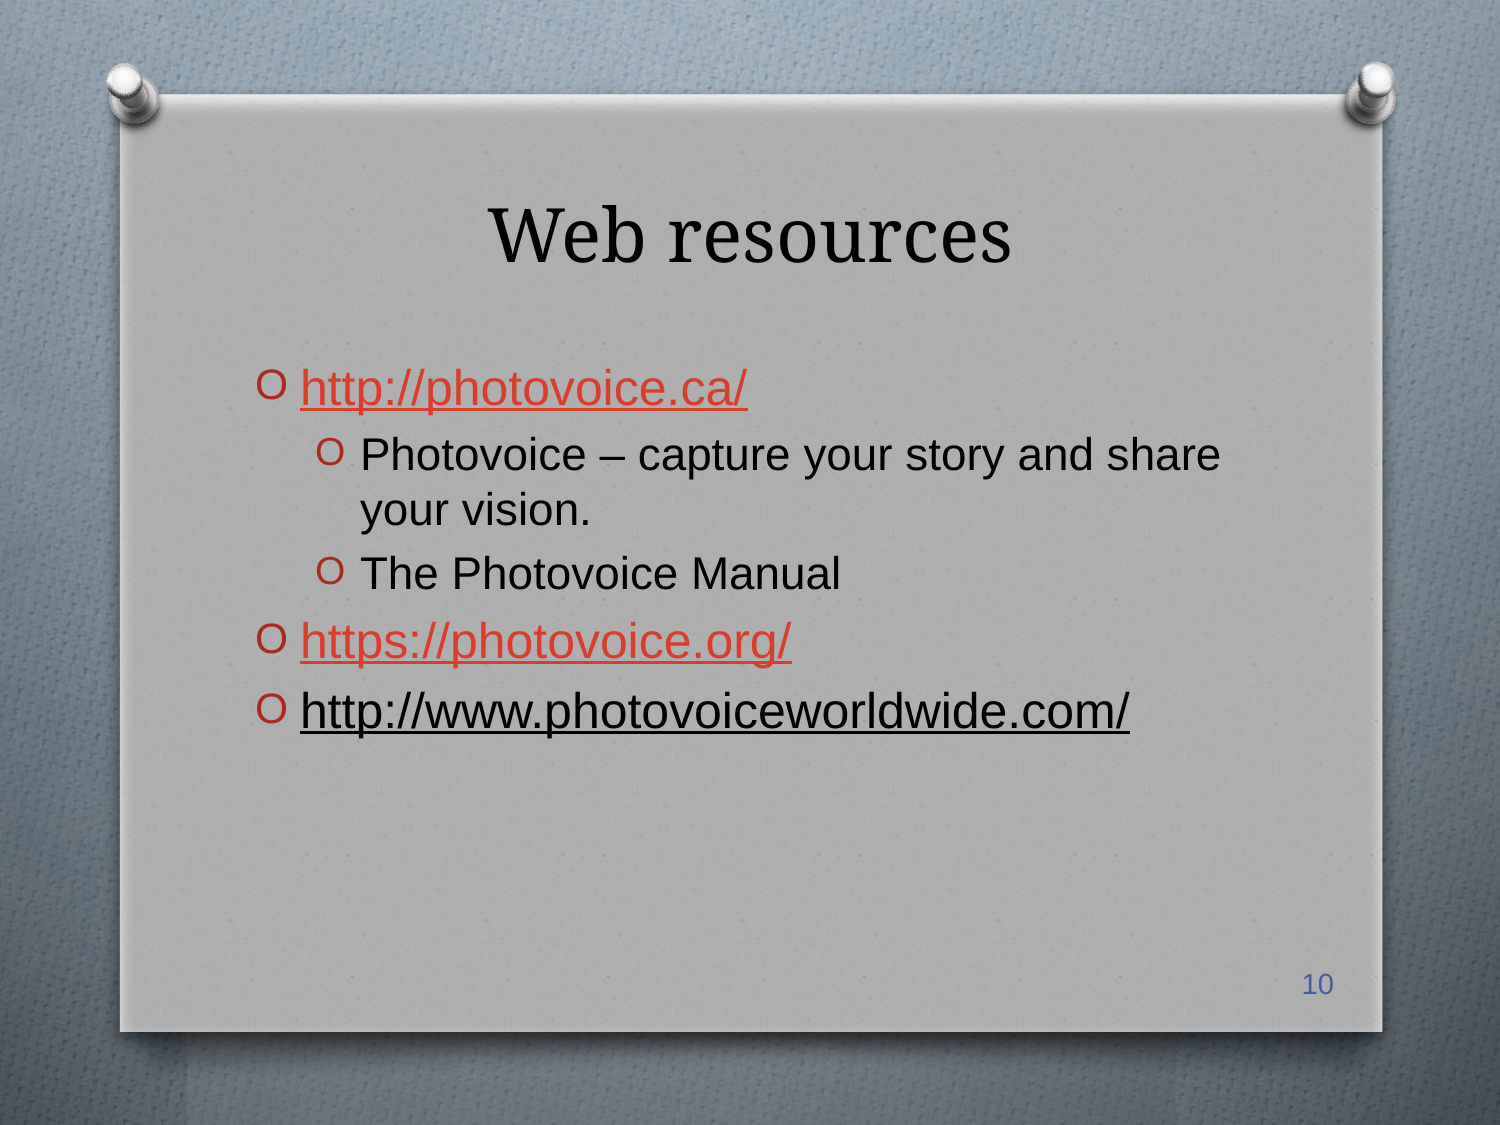

# Web resources
http://photovoice.ca/
Photovoice – capture your story and share your vision.
The Photovoice Manual
https://photovoice.org/
http://www.photovoiceworldwide.com/

10